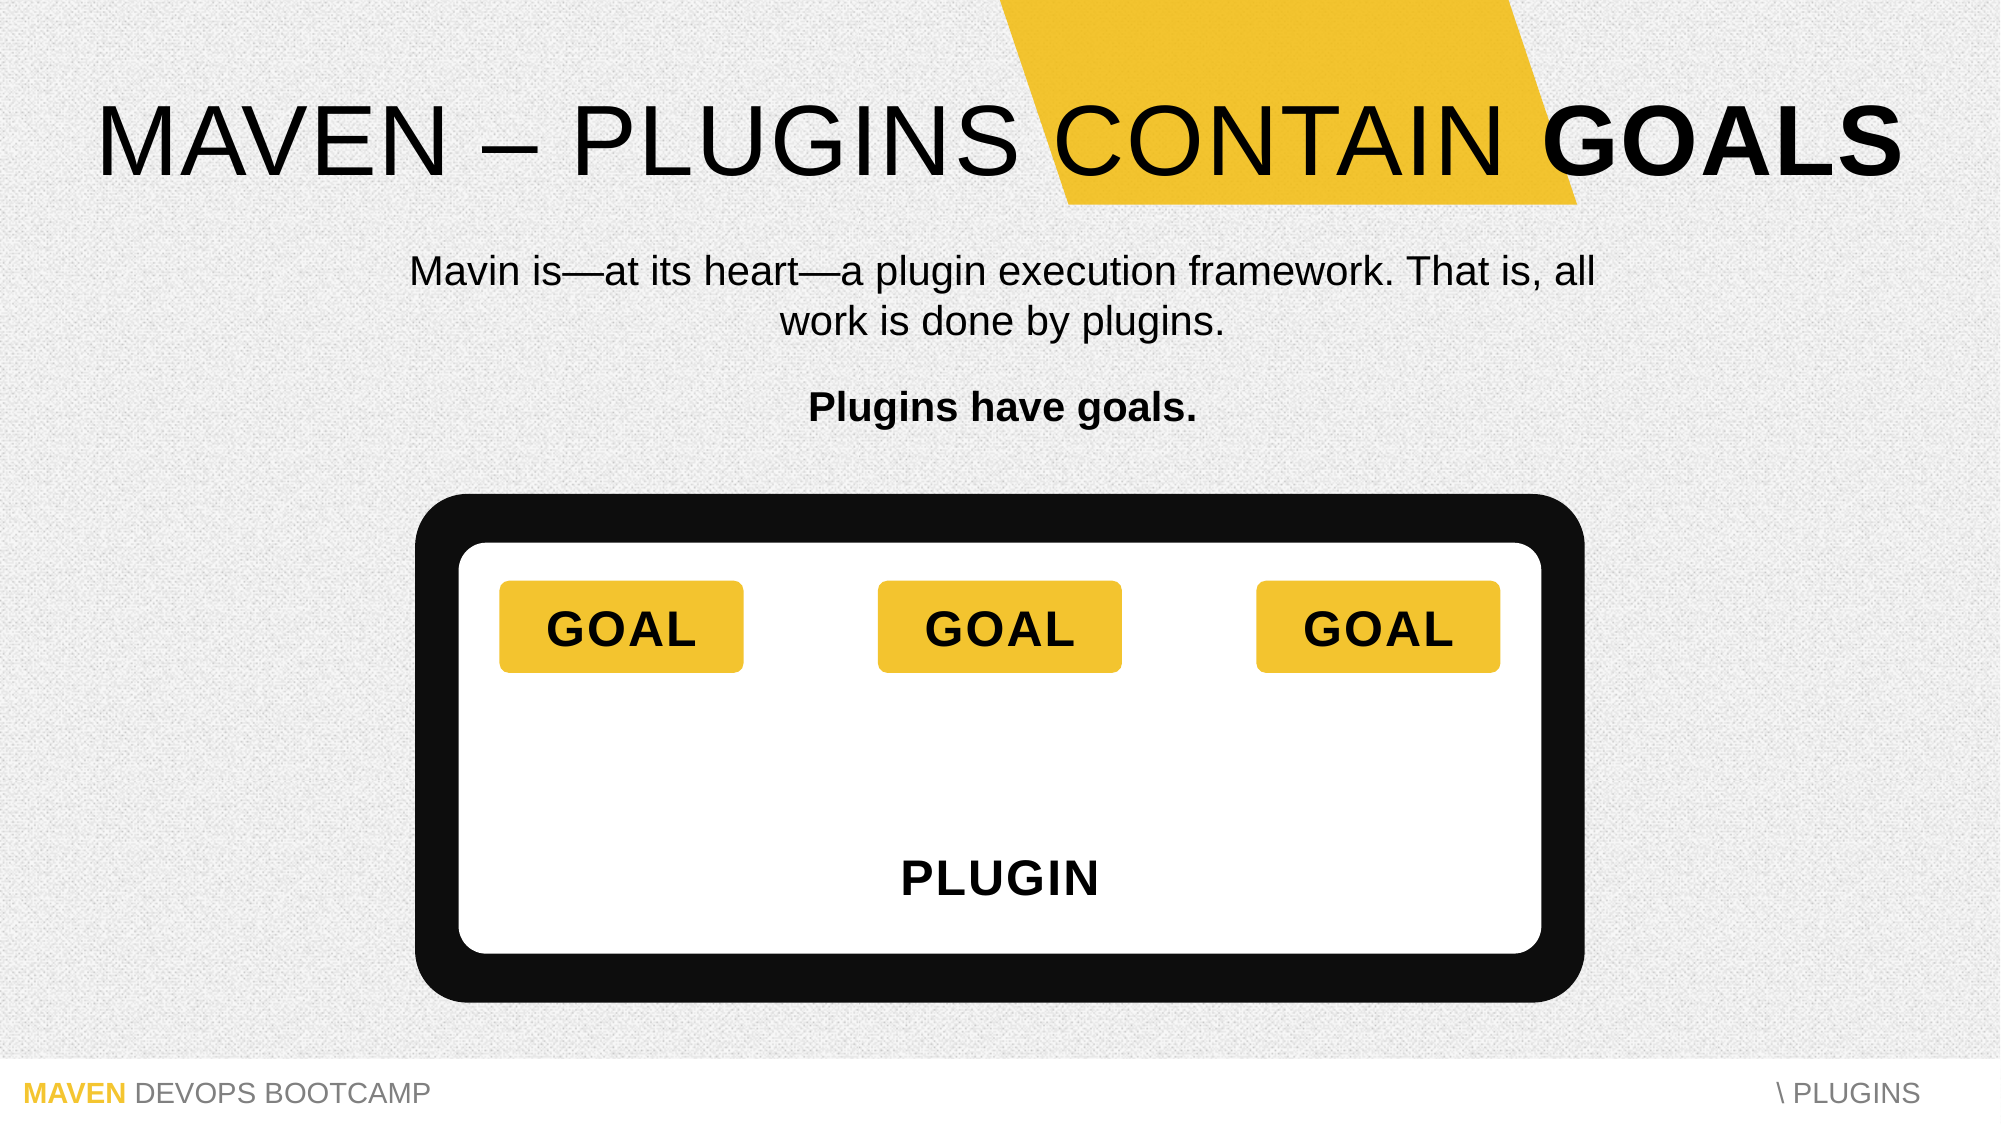

MAVEN – PLUGINS CONTAIN GOALS
Mavin is—at its heart—a plugin execution framework. That is, all work is done by plugins.
Plugins have goals.

GOAL
GOAL
GOAL
PLUGIN
 MAVEN DEVOPS BOOTCAMP							                                                  \ PLUGINS